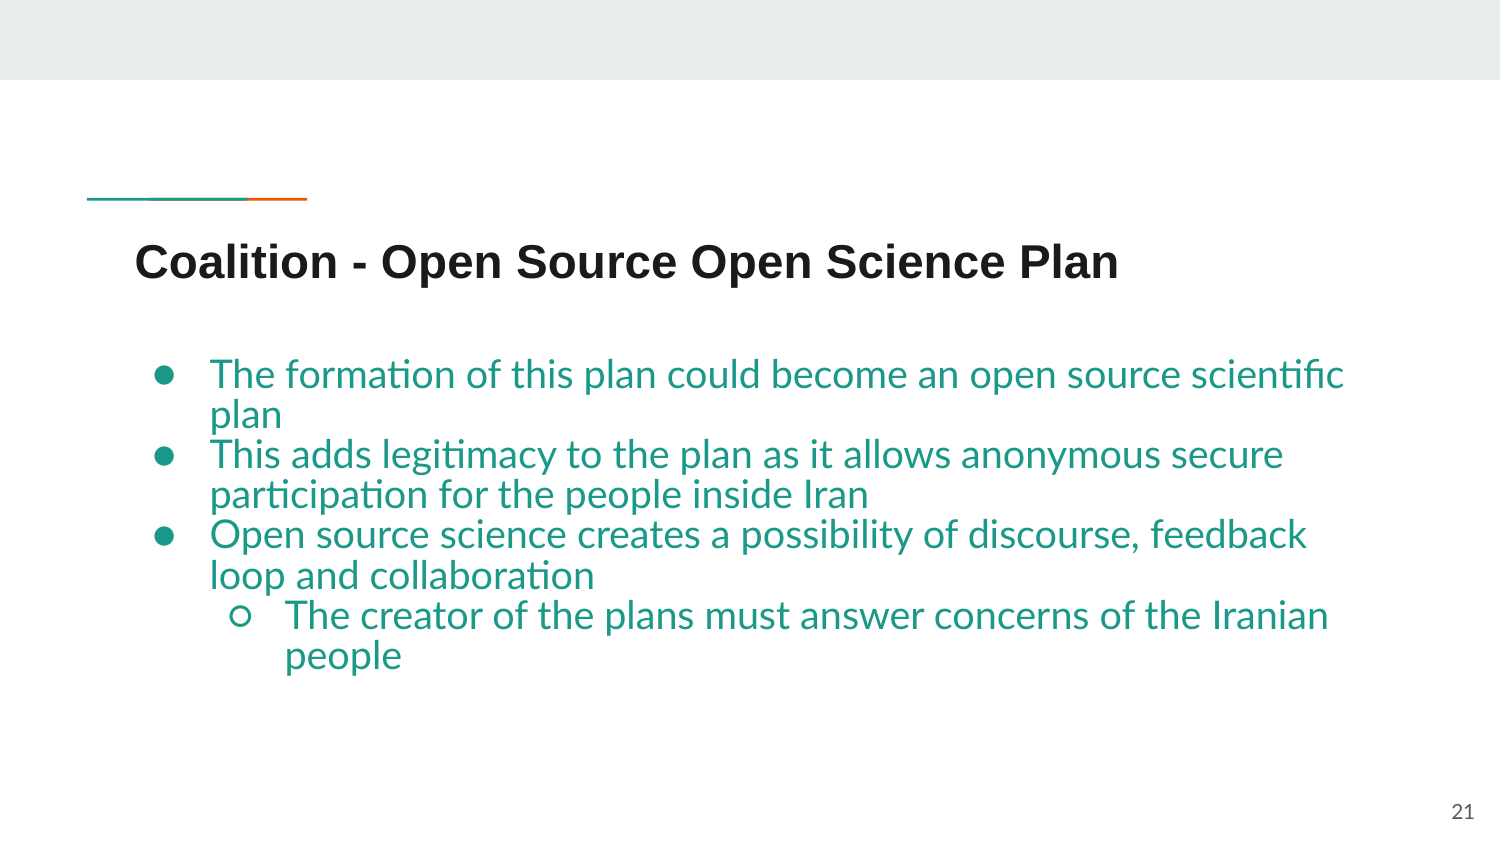

# Coalition - Open Source Open Science Plan
The formation of this plan could become an open source scientific plan
This adds legitimacy to the plan as it allows anonymous secure participation for the people inside Iran
Open source science creates a possibility of discourse, feedback loop and collaboration
The creator of the plans must answer concerns of the Iranian people
21